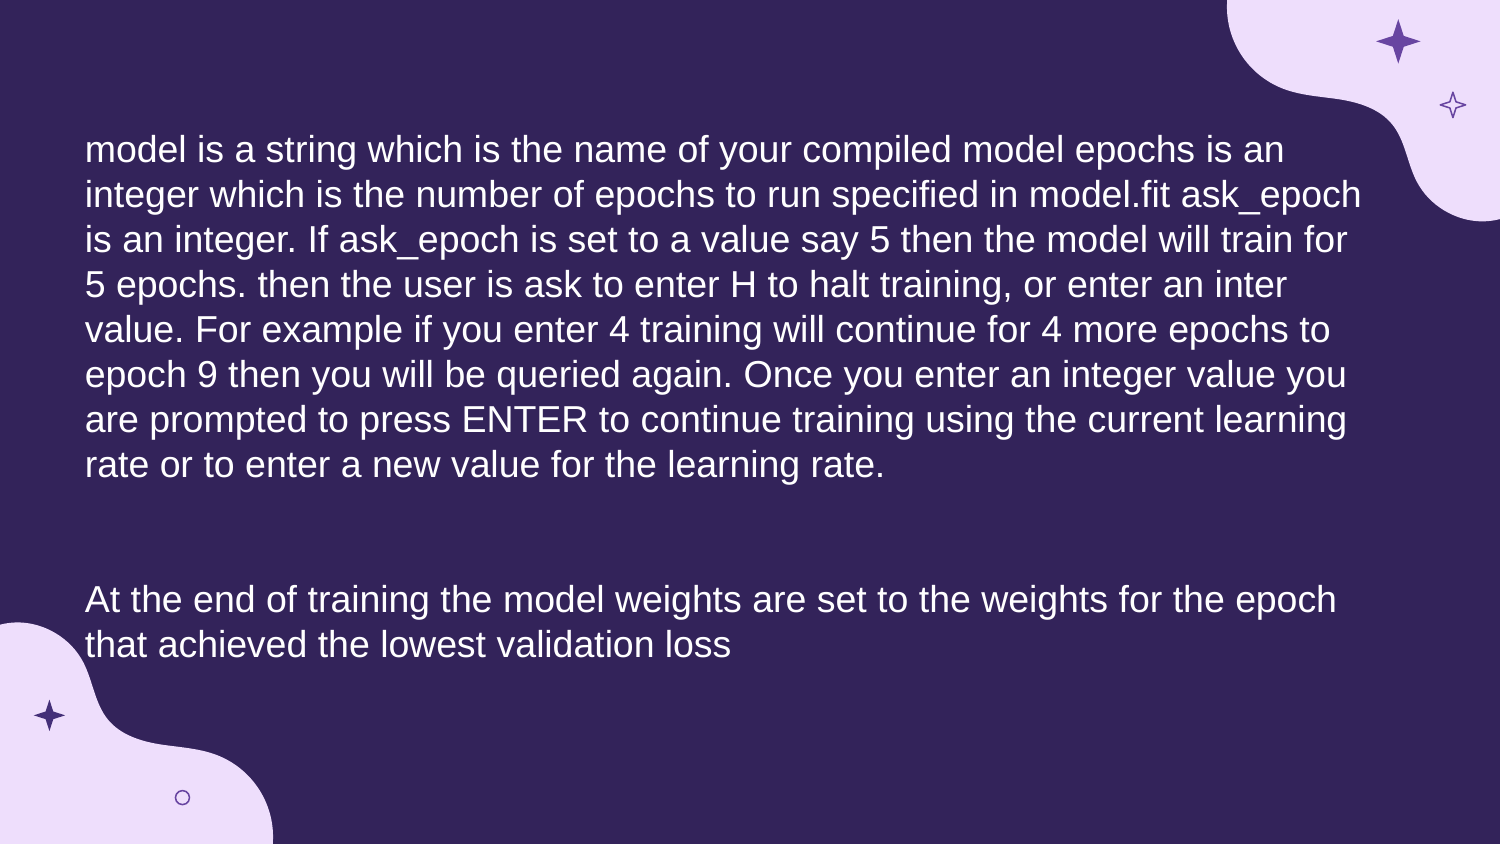

model is a string which is the name of your compiled model epochs is an integer which is the number of epochs to run specified in model.fit ask_epoch is an integer. If ask_epoch is set to a value say 5 then the model will train for 5 epochs. then the user is ask to enter H to halt training, or enter an inter value. For example if you enter 4 training will continue for 4 more epochs to epoch 9 then you will be queried again. Once you enter an integer value you are prompted to press ENTER to continue training using the current learning rate or to enter a new value for the learning rate.

At the end of training the model weights are set to the weights for the epoch that achieved the lowest validation loss